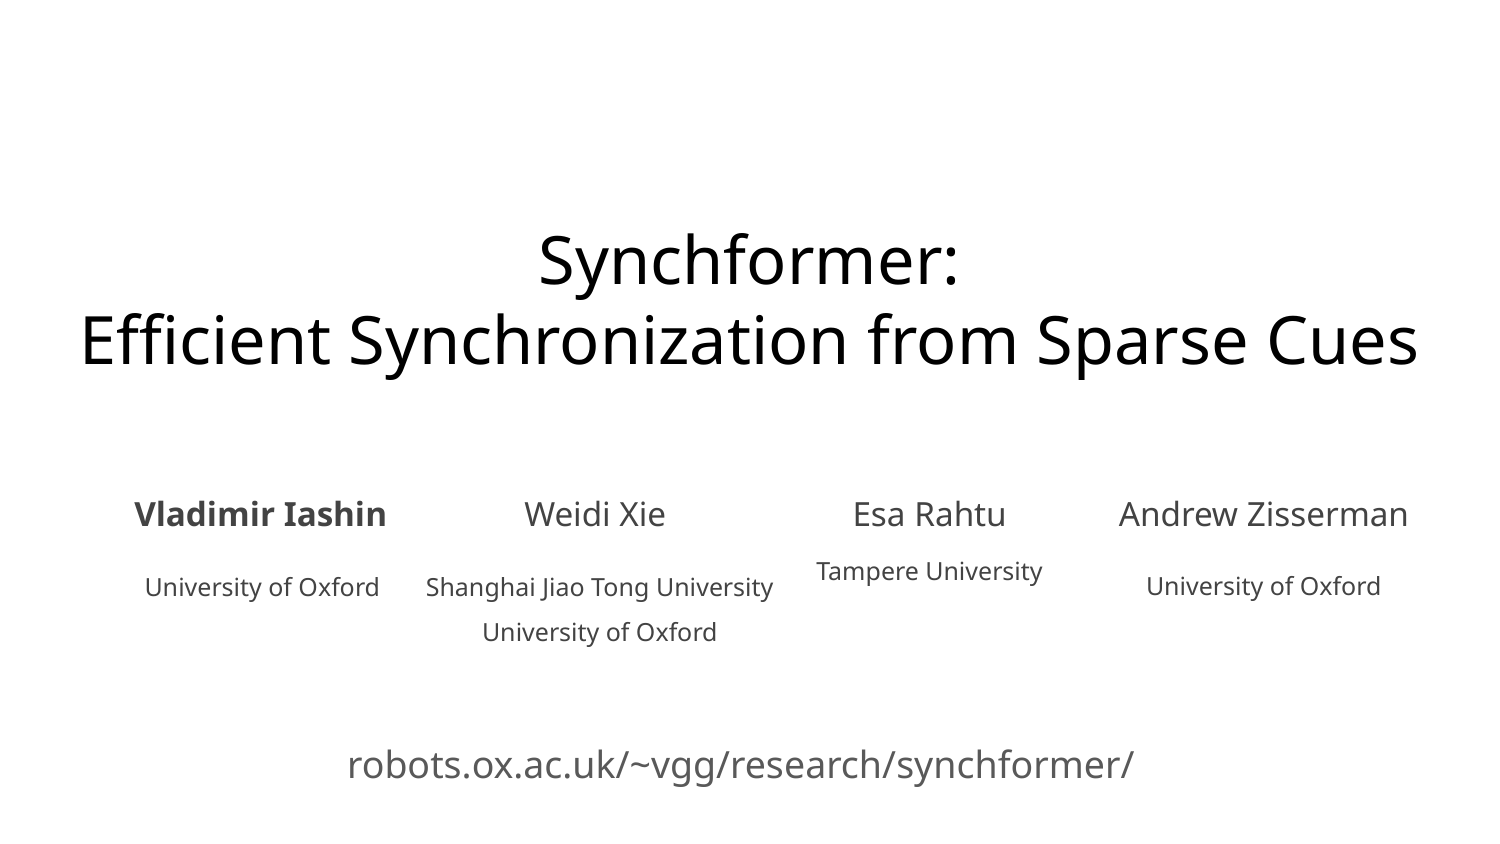

# Synchformer:
Efficient Synchronization from Sparse Cues
Vladimir Iashin
Weidi Xie
Esa Rahtu
Andrew Zisserman
Tampere University
University of Oxford
University of Oxford
Shanghai Jiao Tong University
University of Oxford
robots.ox.ac.uk/~vgg/research/synchformer/